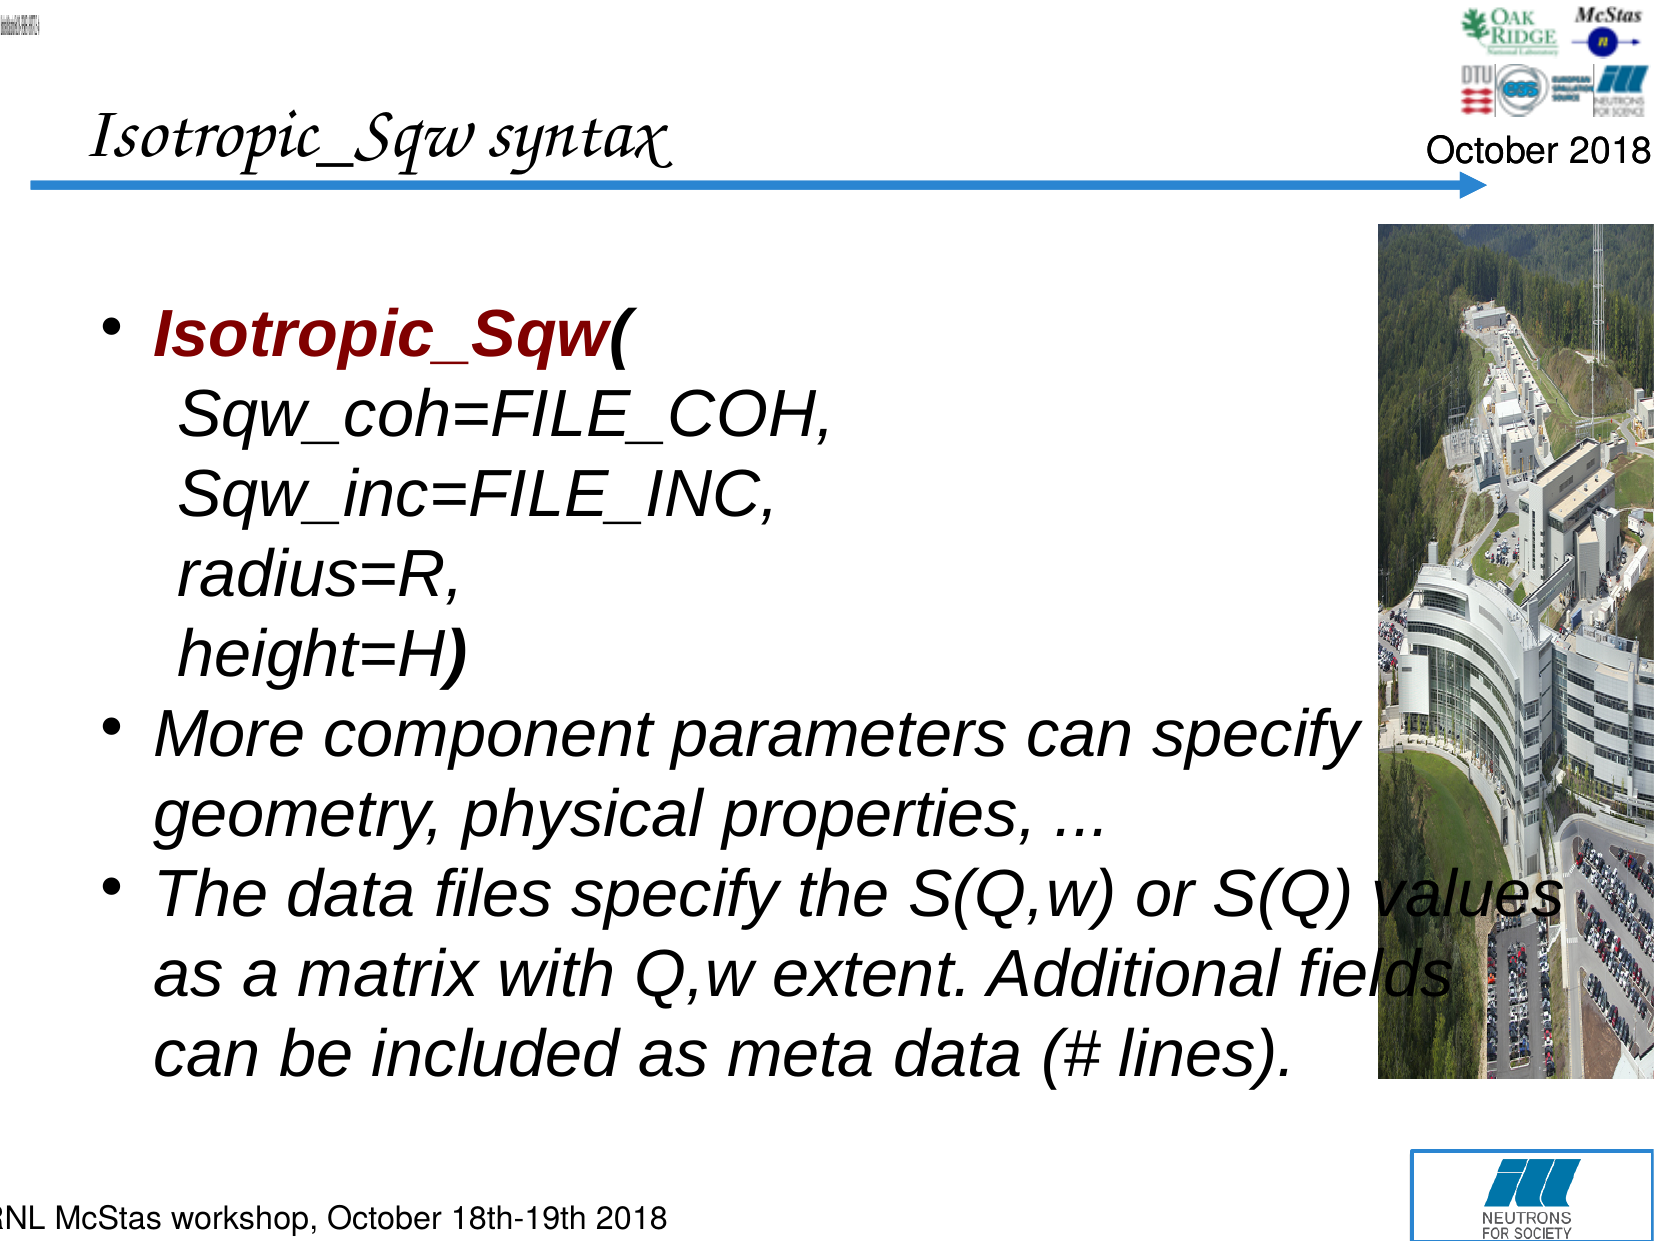

Isotropic_Sqw syntax
Isotropic_Sqw(
Sqw_coh=FILE_COH,
Sqw_inc=FILE_INC,
radius=R,
height=H)
More component parameters can specify geometry, physical properties, ...
The data files specify the S(Q,w) or S(Q) values as a matrix with Q,w extent. Additional fields can be included as meta data (# lines).